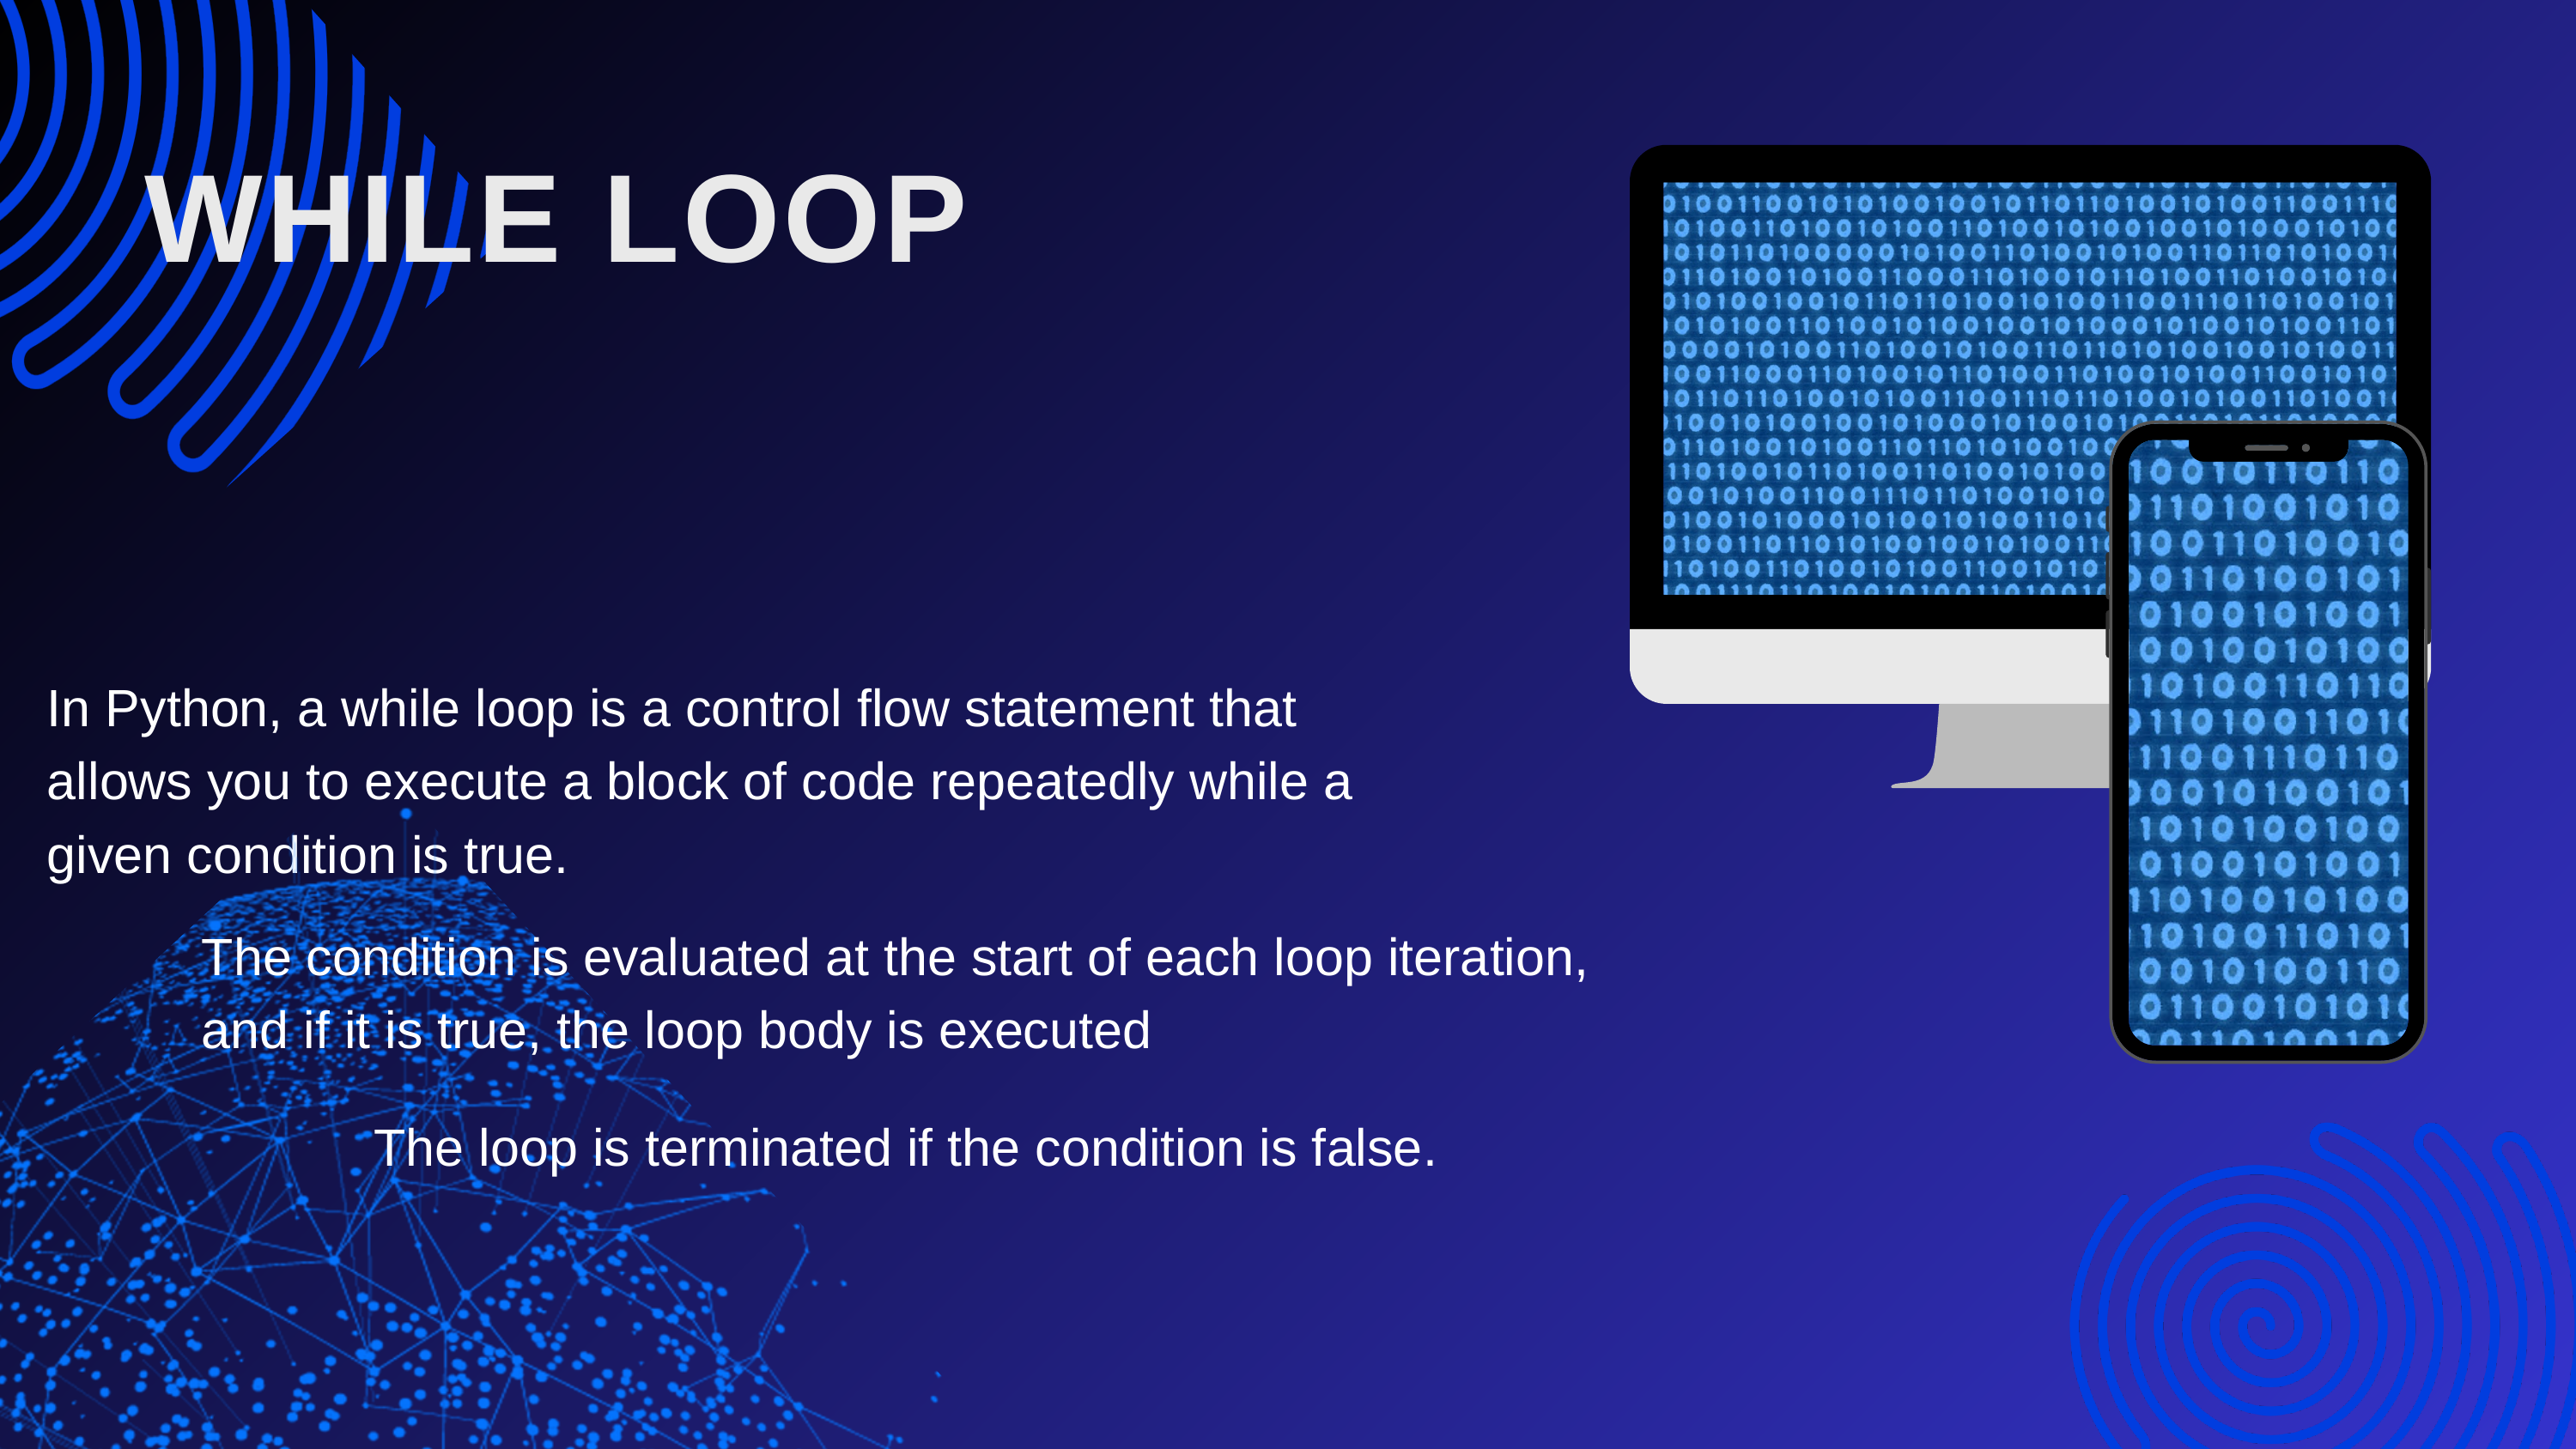

WHILE LOOP

In Python, a while loop is a control flow statement that allows you to execute a block of code repeatedly while a given condition is true.

The condition is evaluated at the start of each loop iteration, and if it is true, the loop body is executed

The loop is terminated if the condition is false.